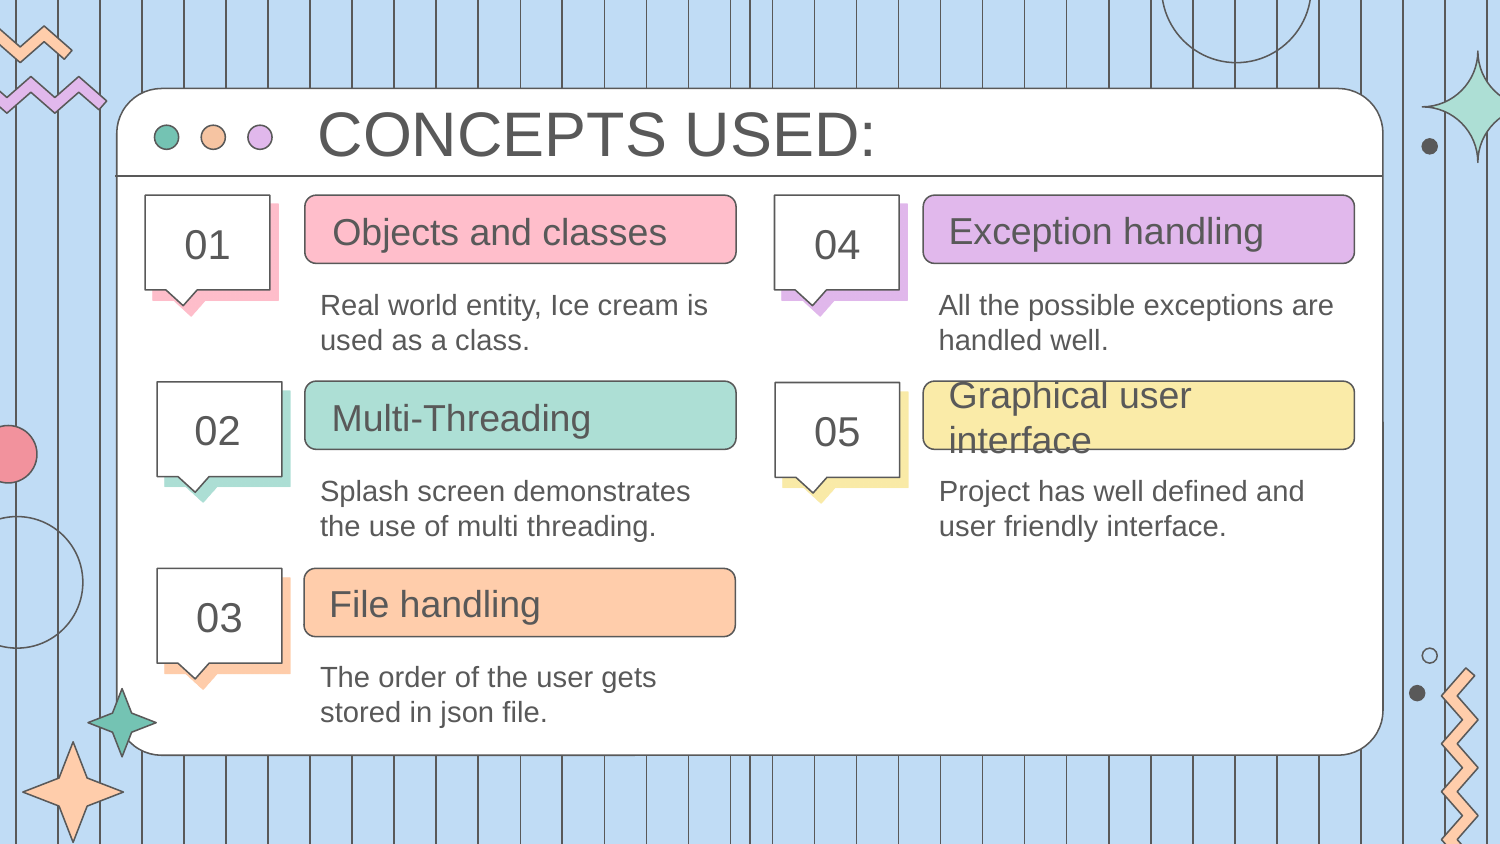

CONCEPTS USED:

Exception handling
Objects and classes
01
04
Real world entity, Ice cream is used as a class.
All the possible exceptions are handled well.

Graphical user interface
# Multi-Threading

02
05
Splash screen demonstrates the use of multi threading.
Project has well defined and user friendly interface.

File handling
03
The order of the user gets stored in json file.